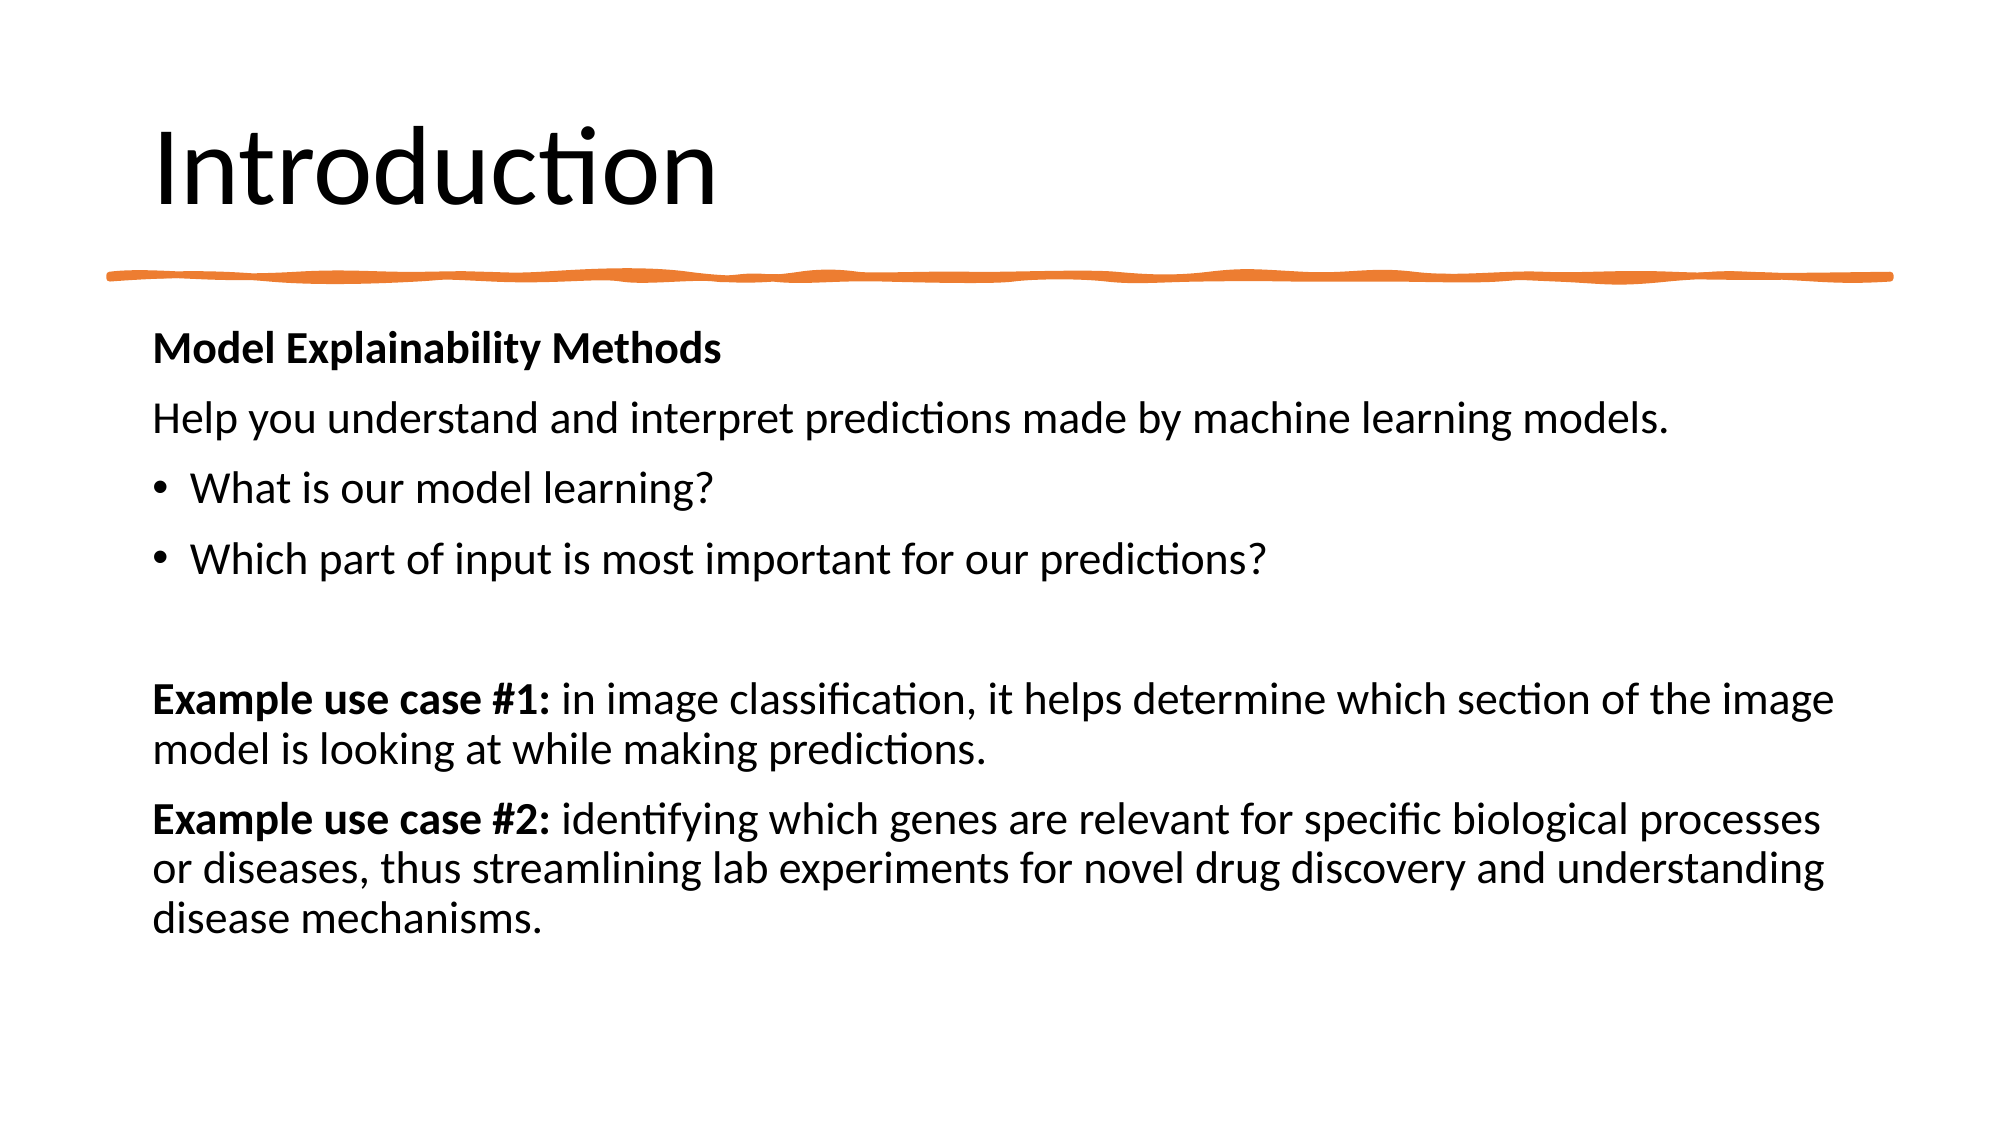

# Introduction

Model Explainability Methods
Help you understand and interpret predictions made by machine learning models.
What is our model learning?
Which part of input is most important for our predictions?

Example use case #1: in image classification, it helps determine which section of the image model is looking at while making predictions.
Example use case #2: identifying which genes are relevant for specific biological processes or diseases, thus streamlining lab experiments for novel drug discovery and understanding disease mechanisms.

2